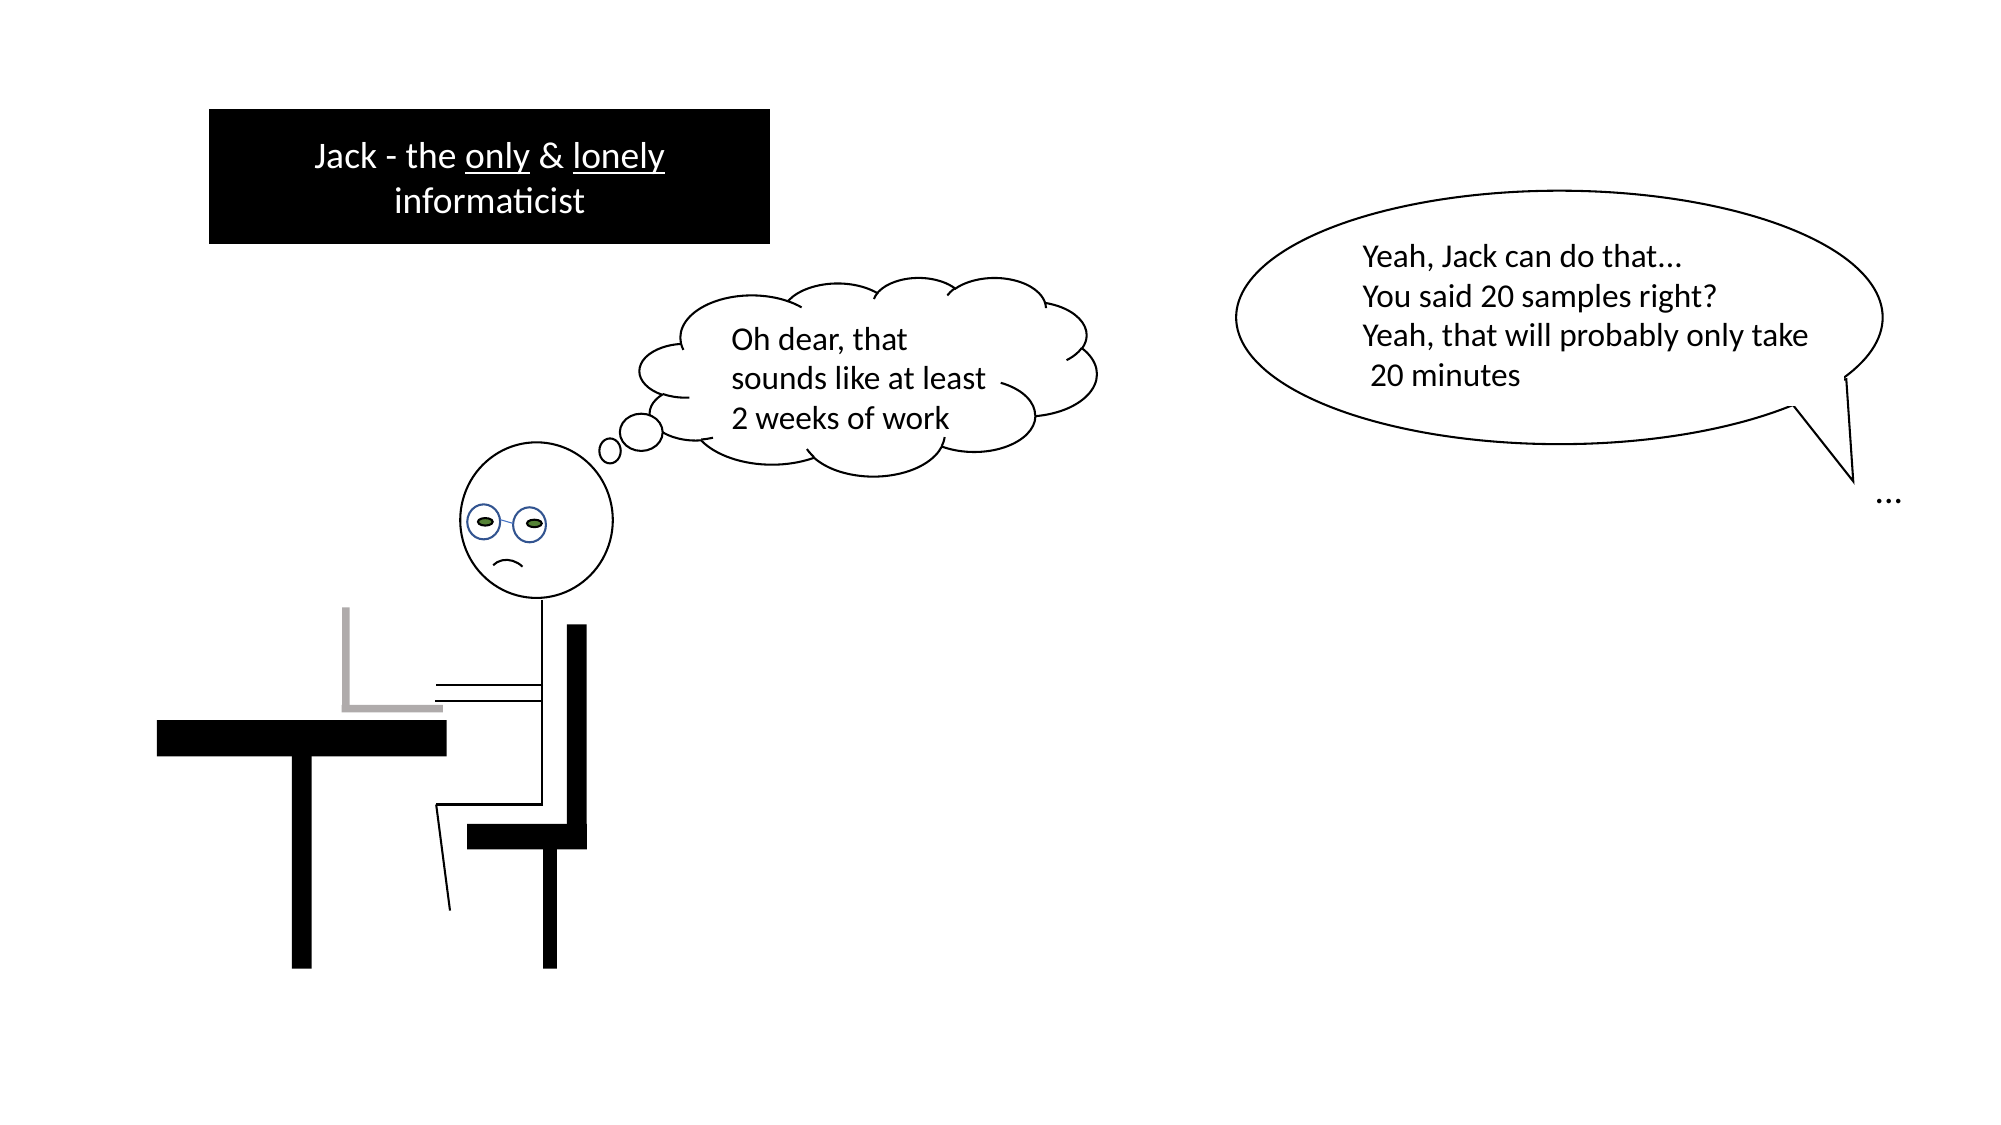

Jack - the only & lonely informaticist

Yeah, Jack can do that...
You said 20 samples right?
Yeah, that will probably only take
 20 minutes

Oh dear, that sounds like at least 2 weeks of work

...